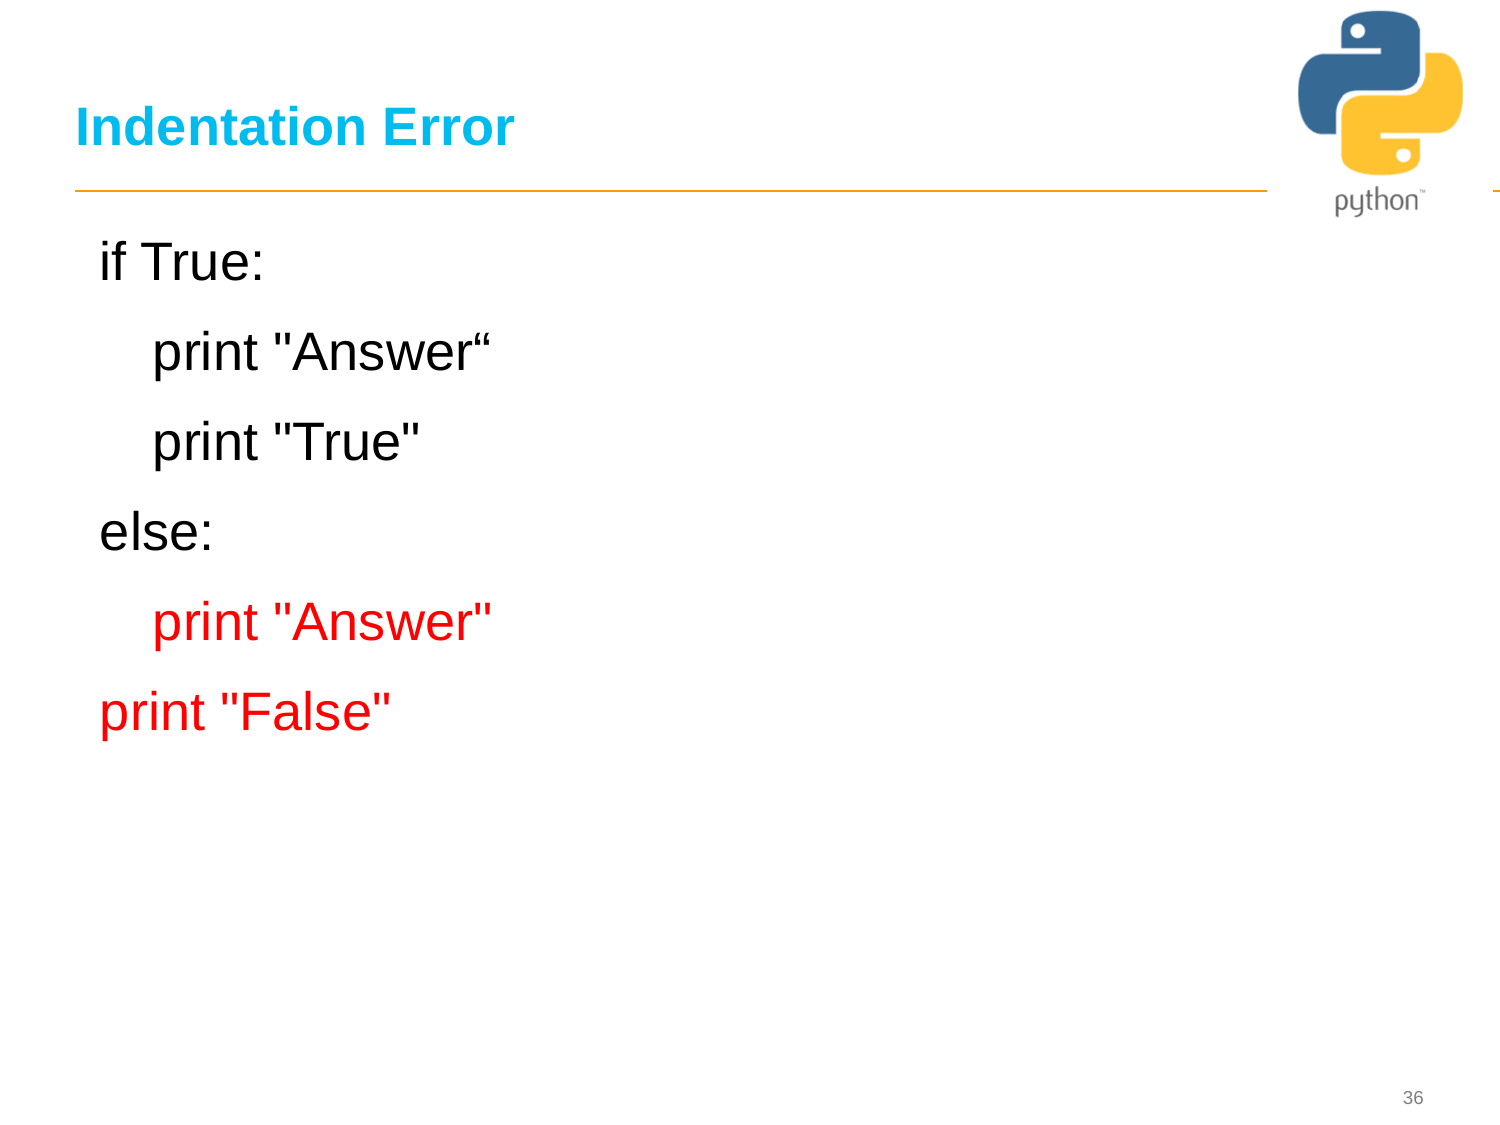

36
# Indentation Error
if True:
	 print "Answer“
	 print "True"
else:
	 print "Answer"
print "False"